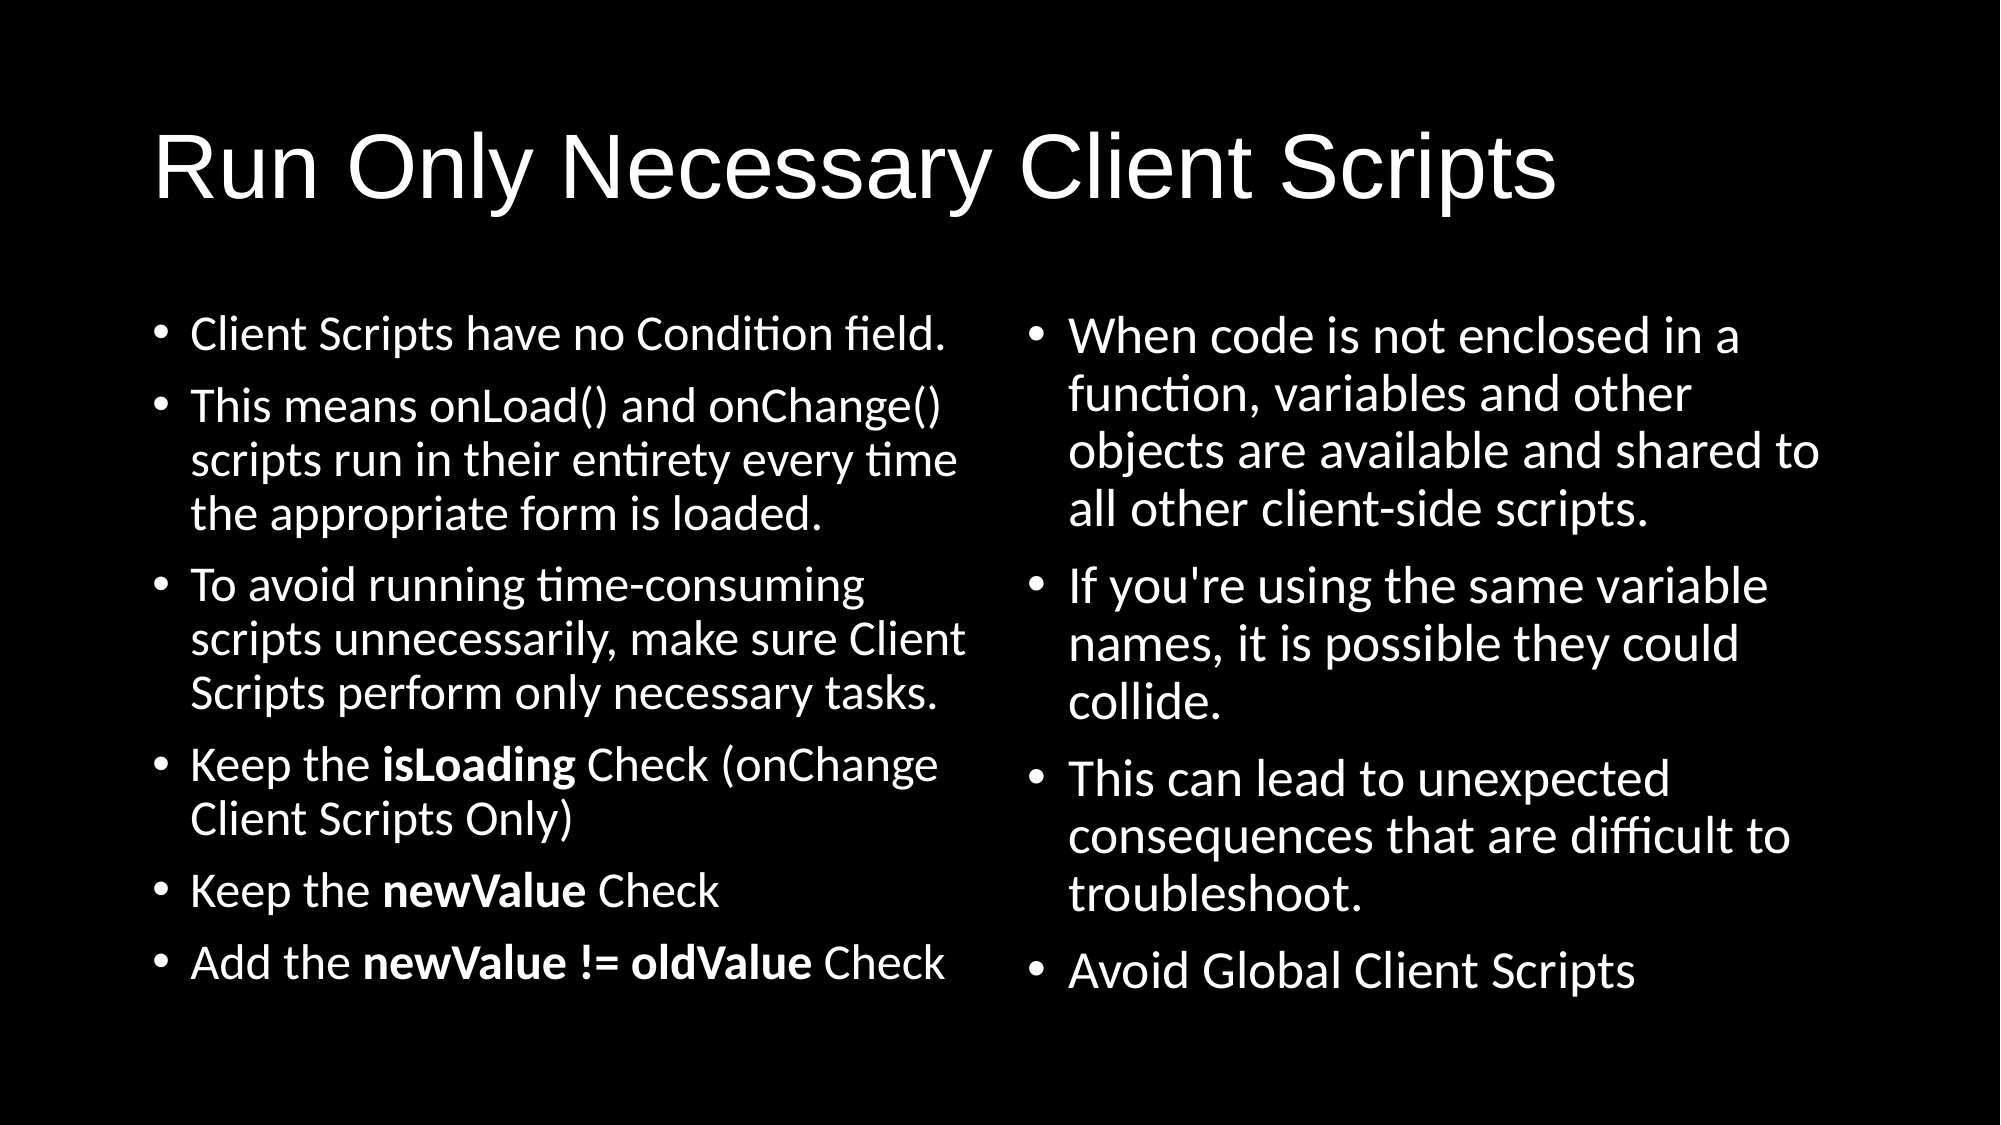

# Run Only Necessary Client Scripts
Client Scripts have no Condition field.
This means onLoad() and onChange() scripts run in their entirety every time the appropriate form is loaded.
To avoid running time-consuming scripts unnecessarily, make sure Client Scripts perform only necessary tasks.
Keep the isLoading Check (onChange Client Scripts Only)
Keep the newValue Check
Add the newValue != oldValue Check
When code is not enclosed in a function, variables and other objects are available and shared to all other client-side scripts.
If you're using the same variable names, it is possible they could collide.
This can lead to unexpected consequences that are difficult to troubleshoot.
Avoid Global Client Scripts